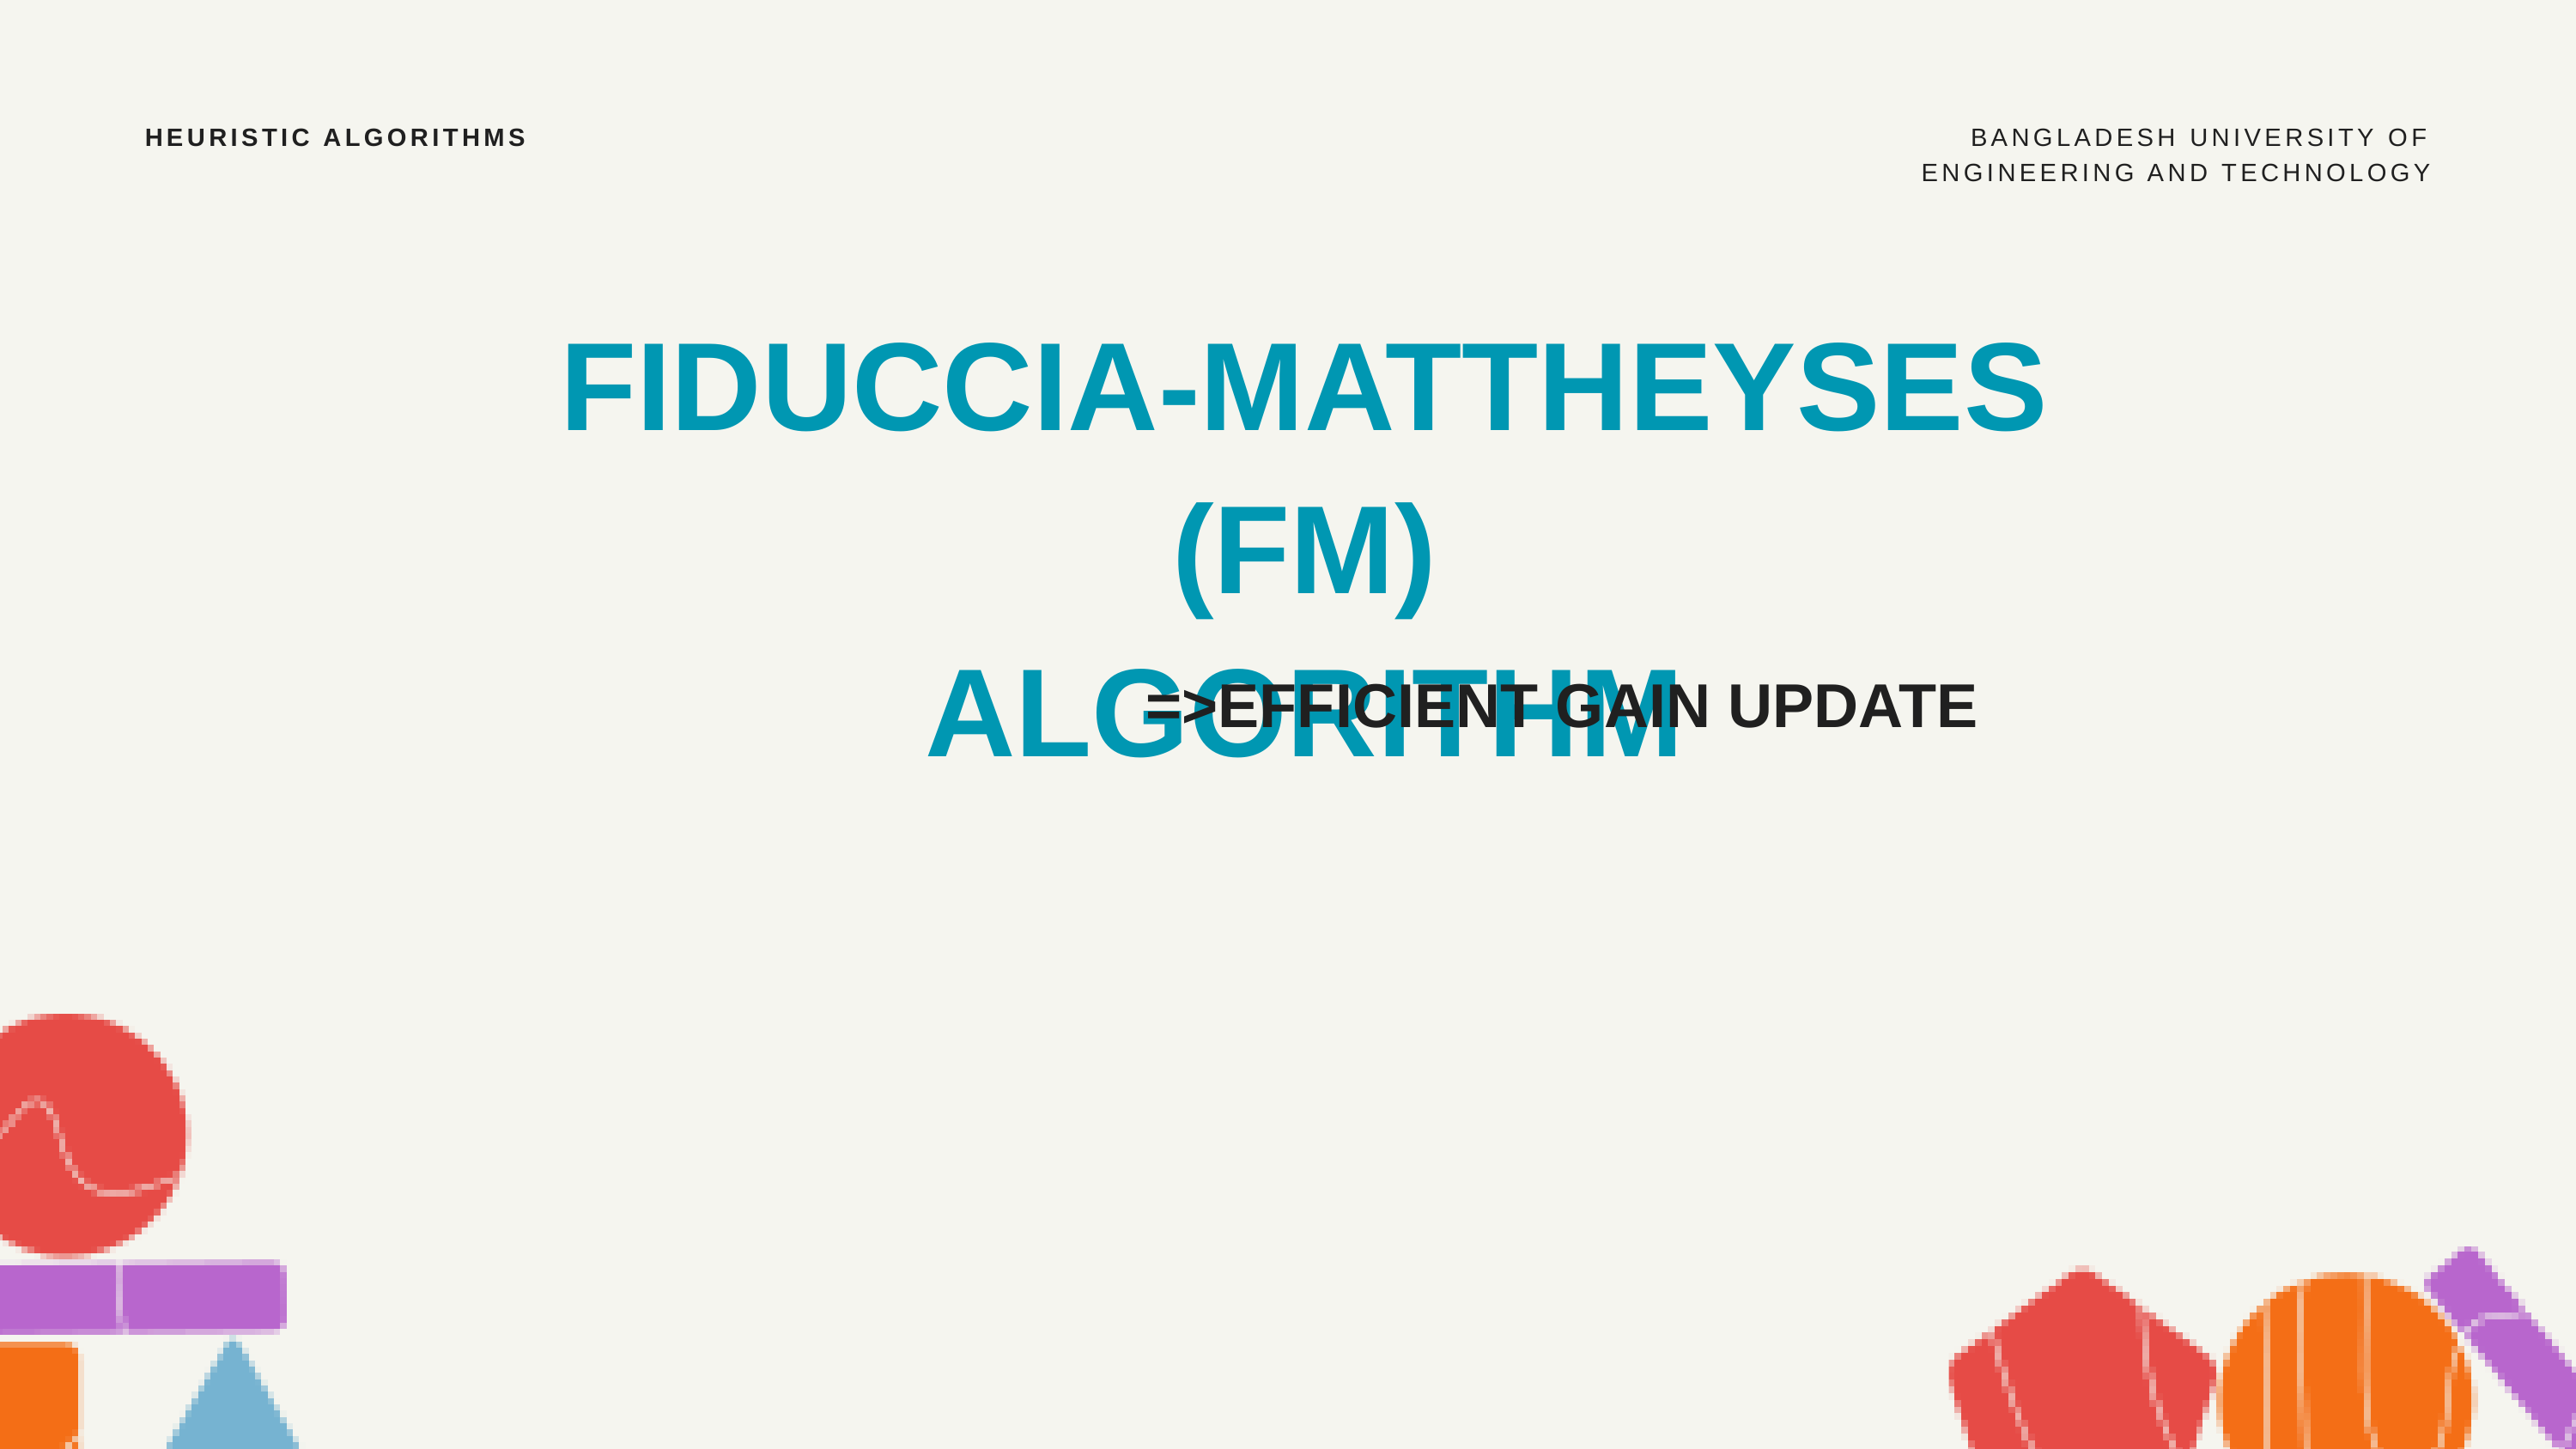

HEURISTIC ALGORITHMS
BANGLADESH UNIVERSITY OF ENGINEERING AND TECHNOLOGY
FIDUCCIA-MATTHEYSES (FM)
ALGORITHM
=>EFFICIENT GAIN UPDATE